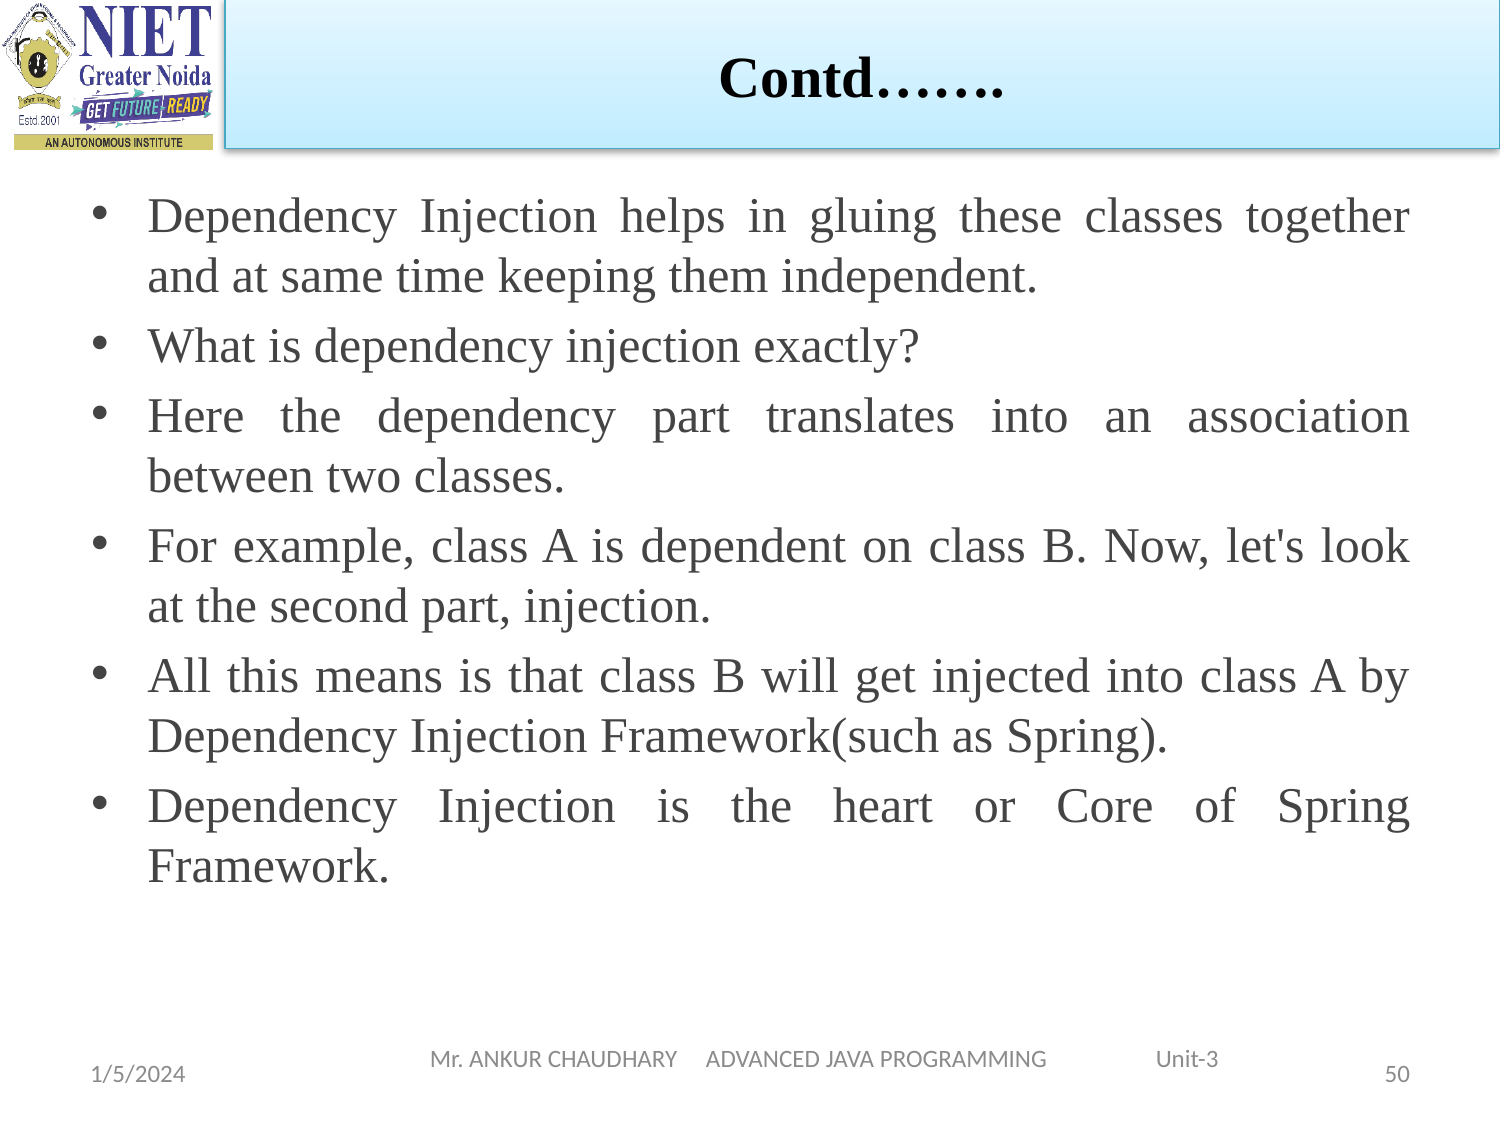

Contd…….
Dependency Injection helps in gluing these classes together and at same time keeping them independent.
What is dependency injection exactly?
Here the dependency part translates into an association between two classes.
For example, class A is dependent on class B. Now, let's look at the second part, injection.
All this means is that class B will get injected into class A by Dependency Injection Framework(such as Spring).
Dependency Injection is the heart or Core of Spring Framework.
1/5/2024
Mr. ANKUR CHAUDHARY     ADVANCED JAVA PROGRAMMING                   Unit-3
50